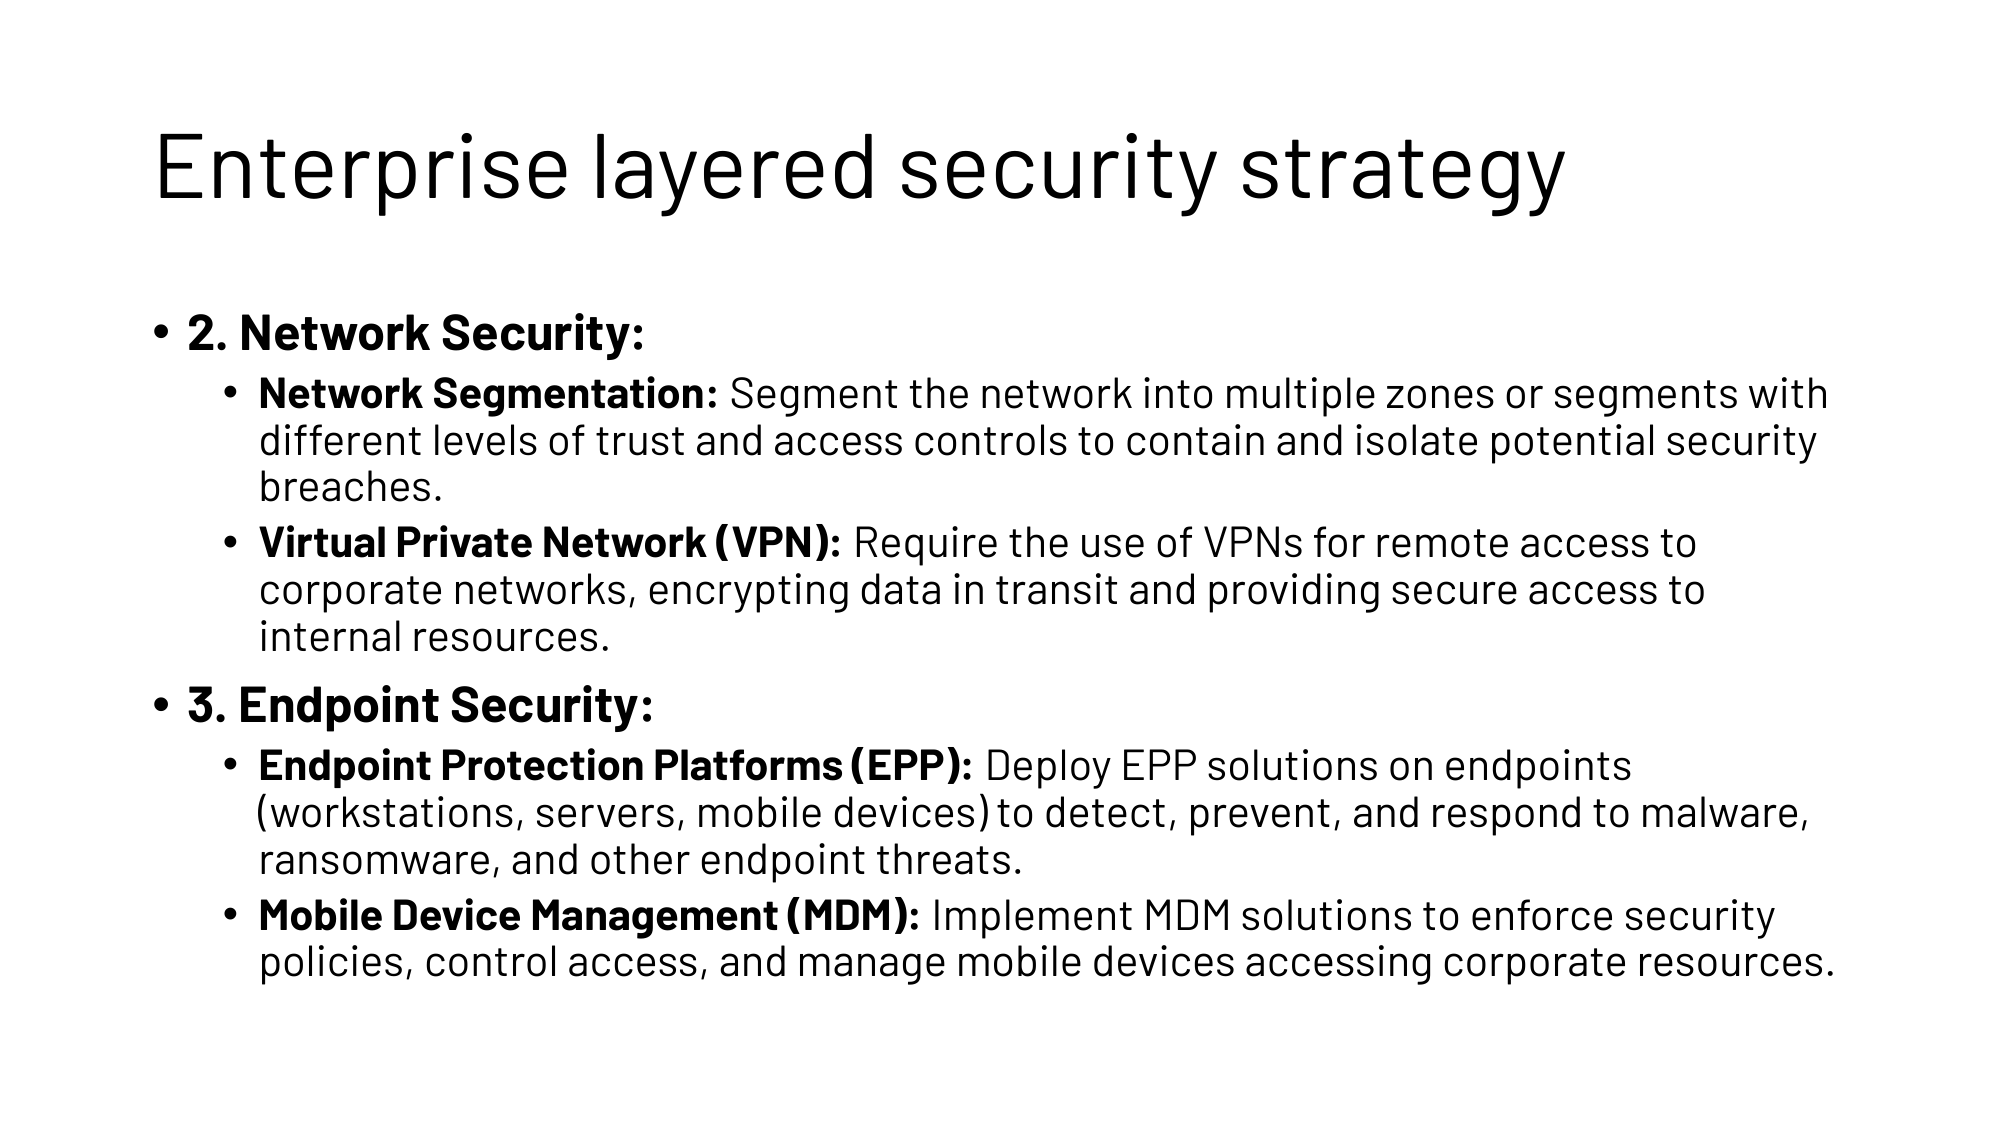

# Enterprise layered security strategy
2. Network Security:
Network Segmentation: Segment the network into multiple zones or segments with different levels of trust and access controls to contain and isolate potential security breaches.
Virtual Private Network (VPN): Require the use of VPNs for remote access to corporate networks, encrypting data in transit and providing secure access to internal resources.
3. Endpoint Security:
Endpoint Protection Platforms (EPP): Deploy EPP solutions on endpoints (workstations, servers, mobile devices) to detect, prevent, and respond to malware, ransomware, and other endpoint threats.
Mobile Device Management (MDM): Implement MDM solutions to enforce security policies, control access, and manage mobile devices accessing corporate resources.